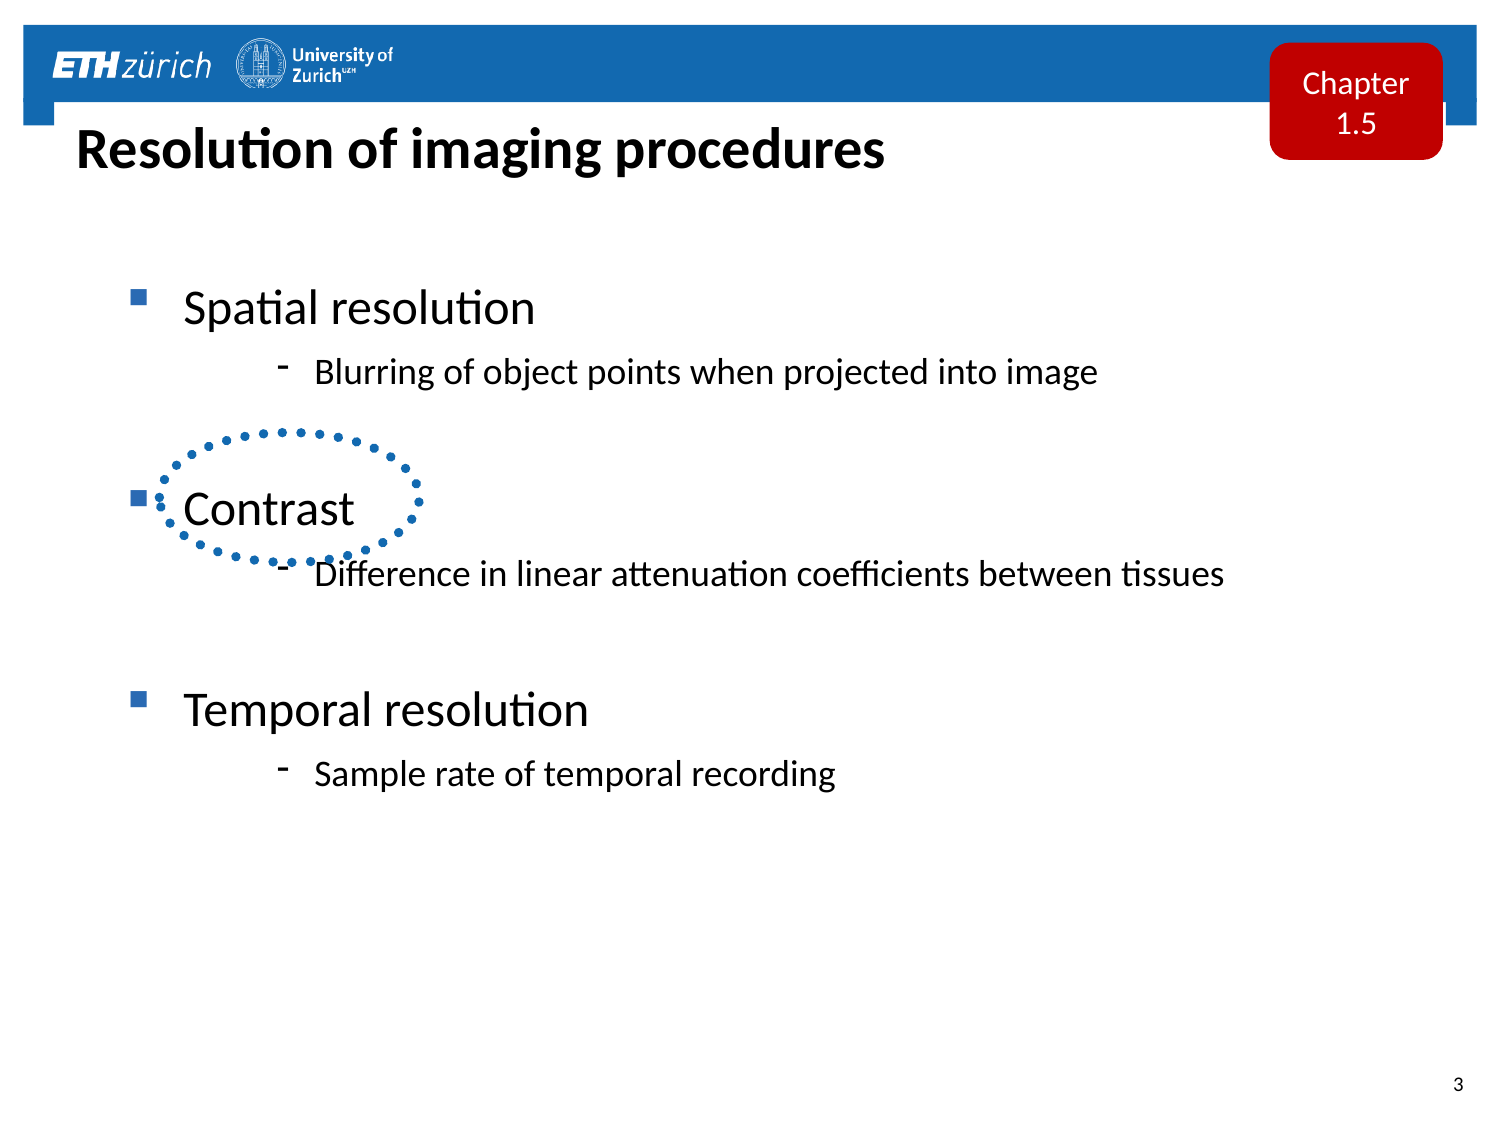

Chapter
1.5
# Resolution of imaging procedures
Spatial resolution
Blurring of object points when projected into image

Contrast
Difference in linear attenuation coefficients between tissues
Temporal resolution
Sample rate of temporal recording
3